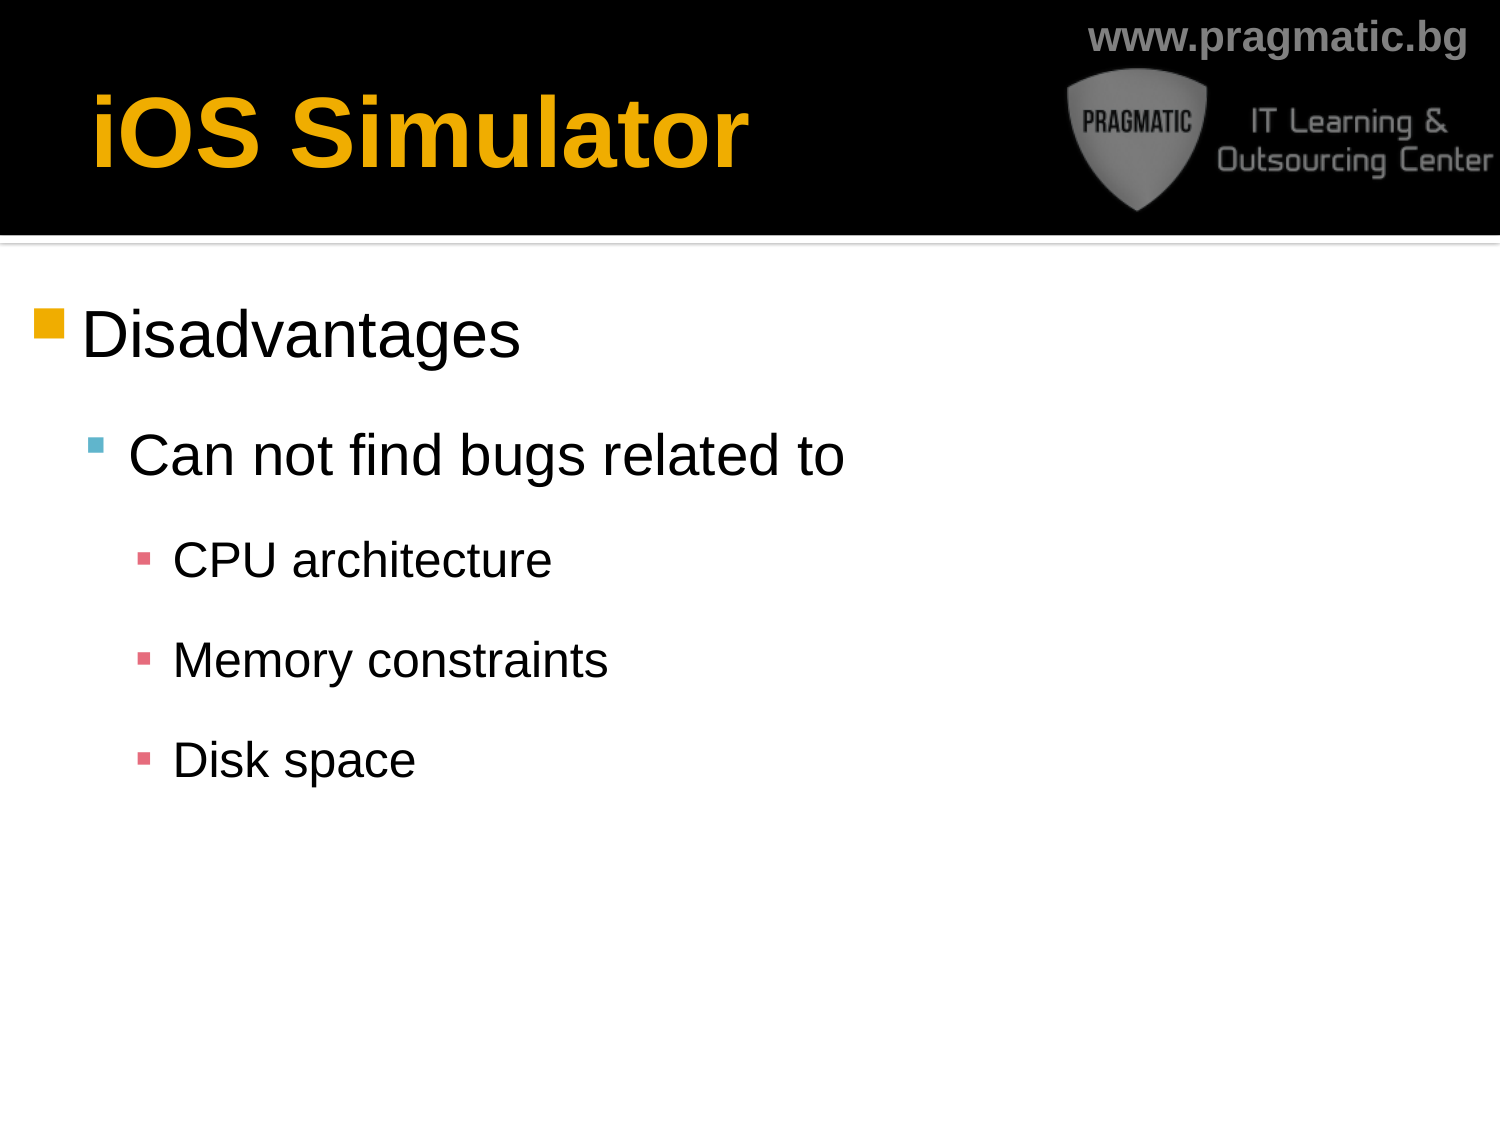

# iOS Simulator
Disadvantages
Can not find bugs related to
CPU architecture
Memory constraints
Disk space